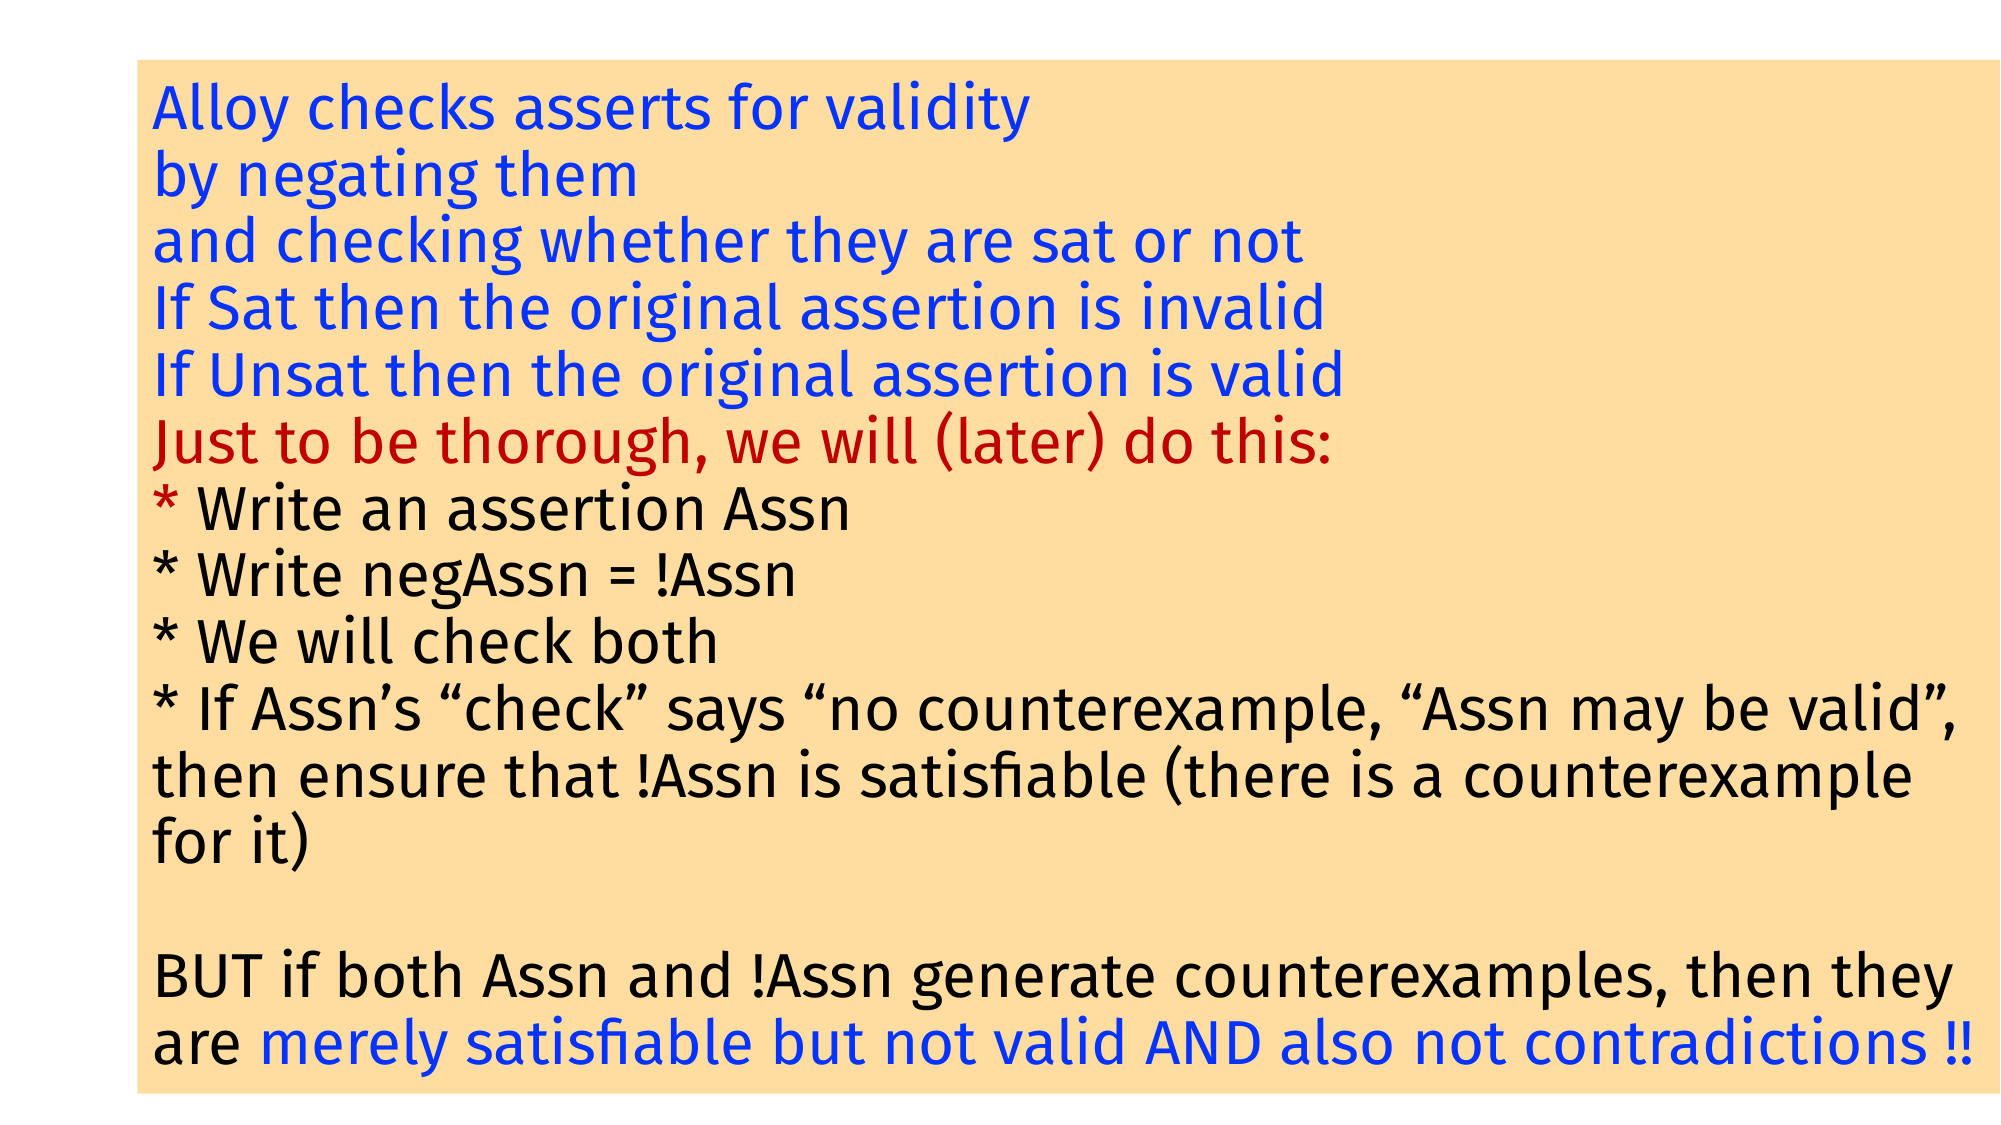

# Alloy checks asserts for validity by negating them and checking whether they are sat or not If Sat then the original assertion is invalid If Unsat then the original assertion is valid Just to be thorough, we will (later) do this: * Write an assertion Assn * Write negAssn = !Assn * We will check both * If Assn’s “check” says “no counterexample, “Assn may be valid”, then ensure that !Assn is satisfiable (there is a counterexample for it) BUT if both Assn and !Assn generate counterexamples, then they are merely satisfiable but not valid AND also not contradictions !!